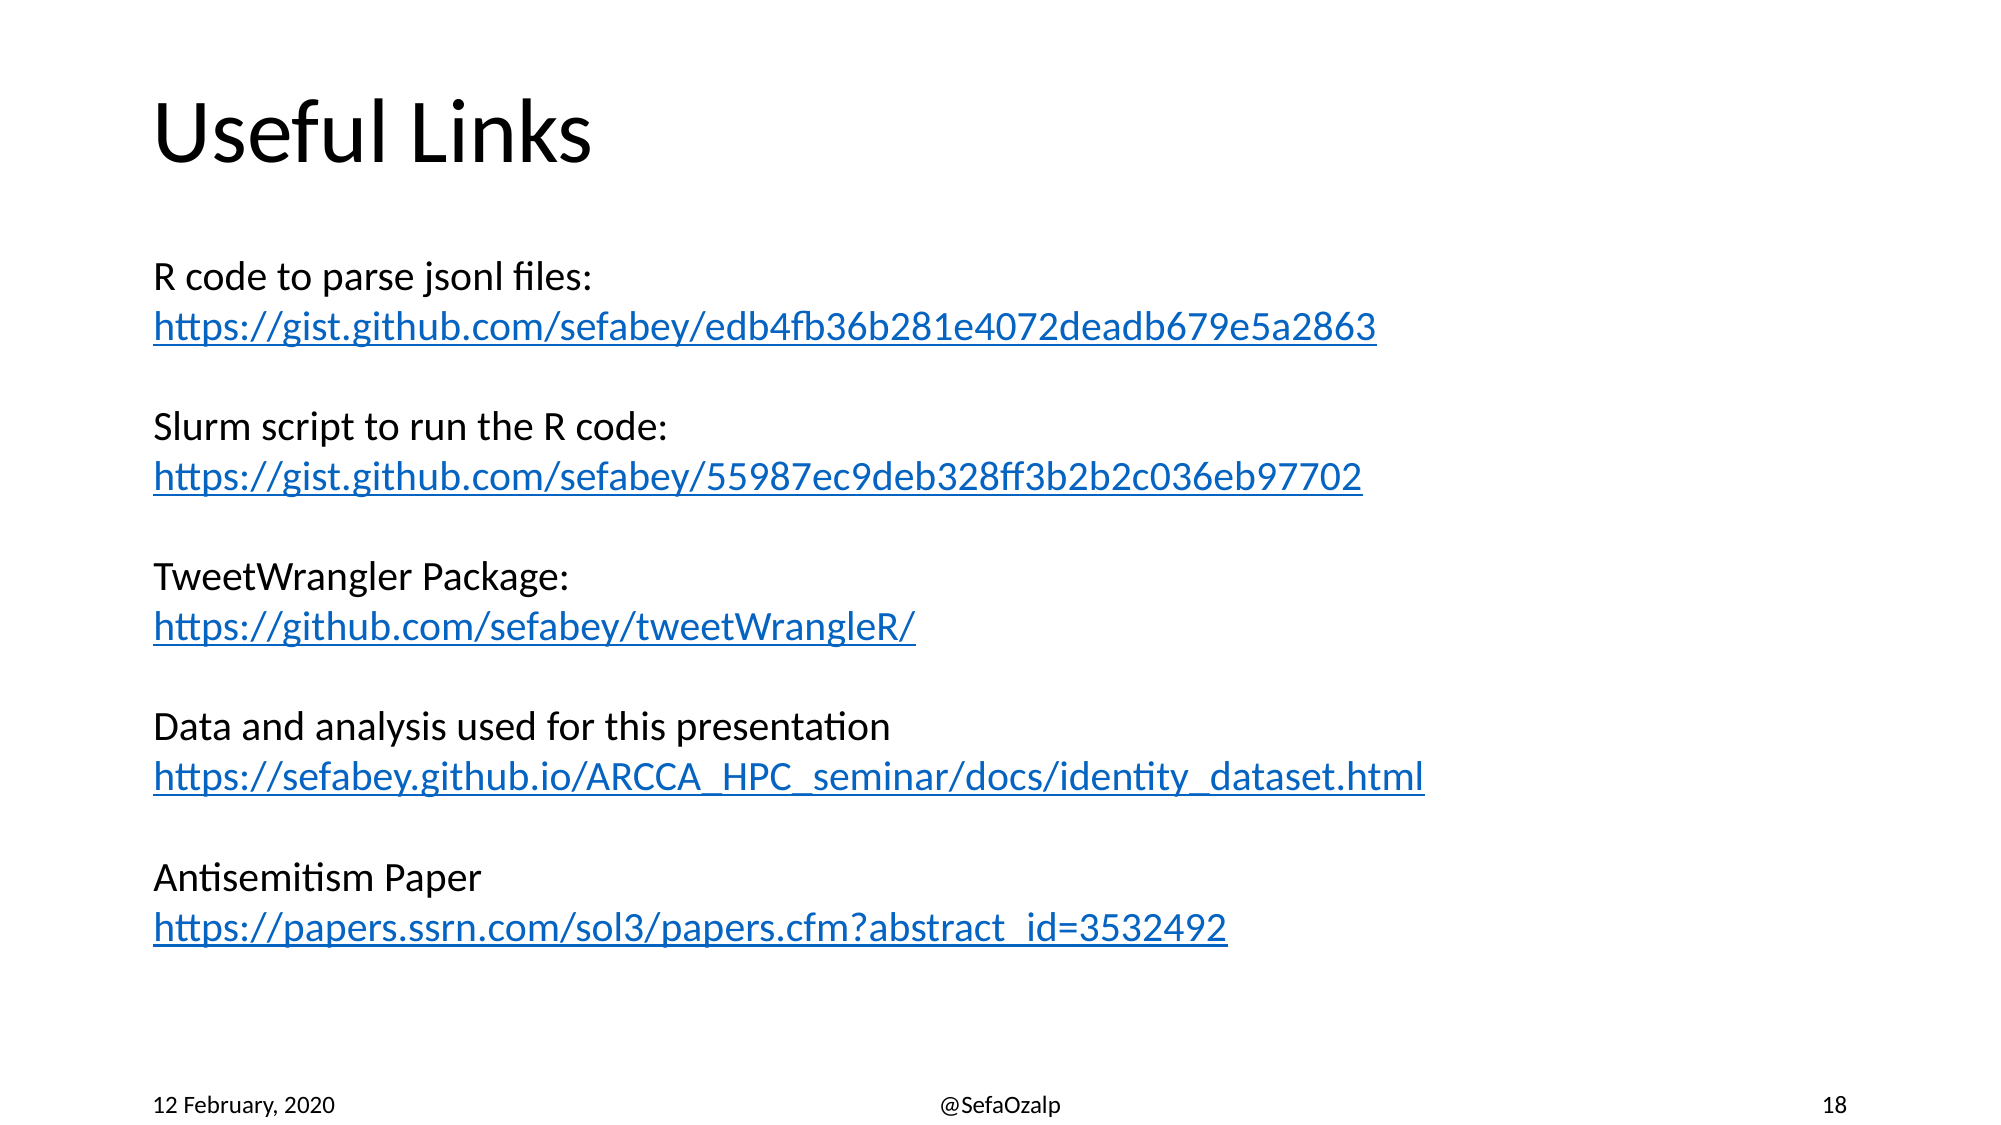

# Useful Links
R code to parse jsonl files:
https://gist.github.com/sefabey/edb4fb36b281e4072deadb679e5a2863

Slurm script to run the R code:
https://gist.github.com/sefabey/55987ec9deb328ff3b2b2c036eb97702

TweetWrangler Package:
https://github.com/sefabey/tweetWrangleR/

Data and analysis used for this presentation
https://sefabey.github.io/ARCCA_HPC_seminar/docs/identity_dataset.html

Antisemitism Paper
https://papers.ssrn.com/sol3/papers.cfm?abstract_id=3532492

12 February, 2020
@SefaOzalp
18